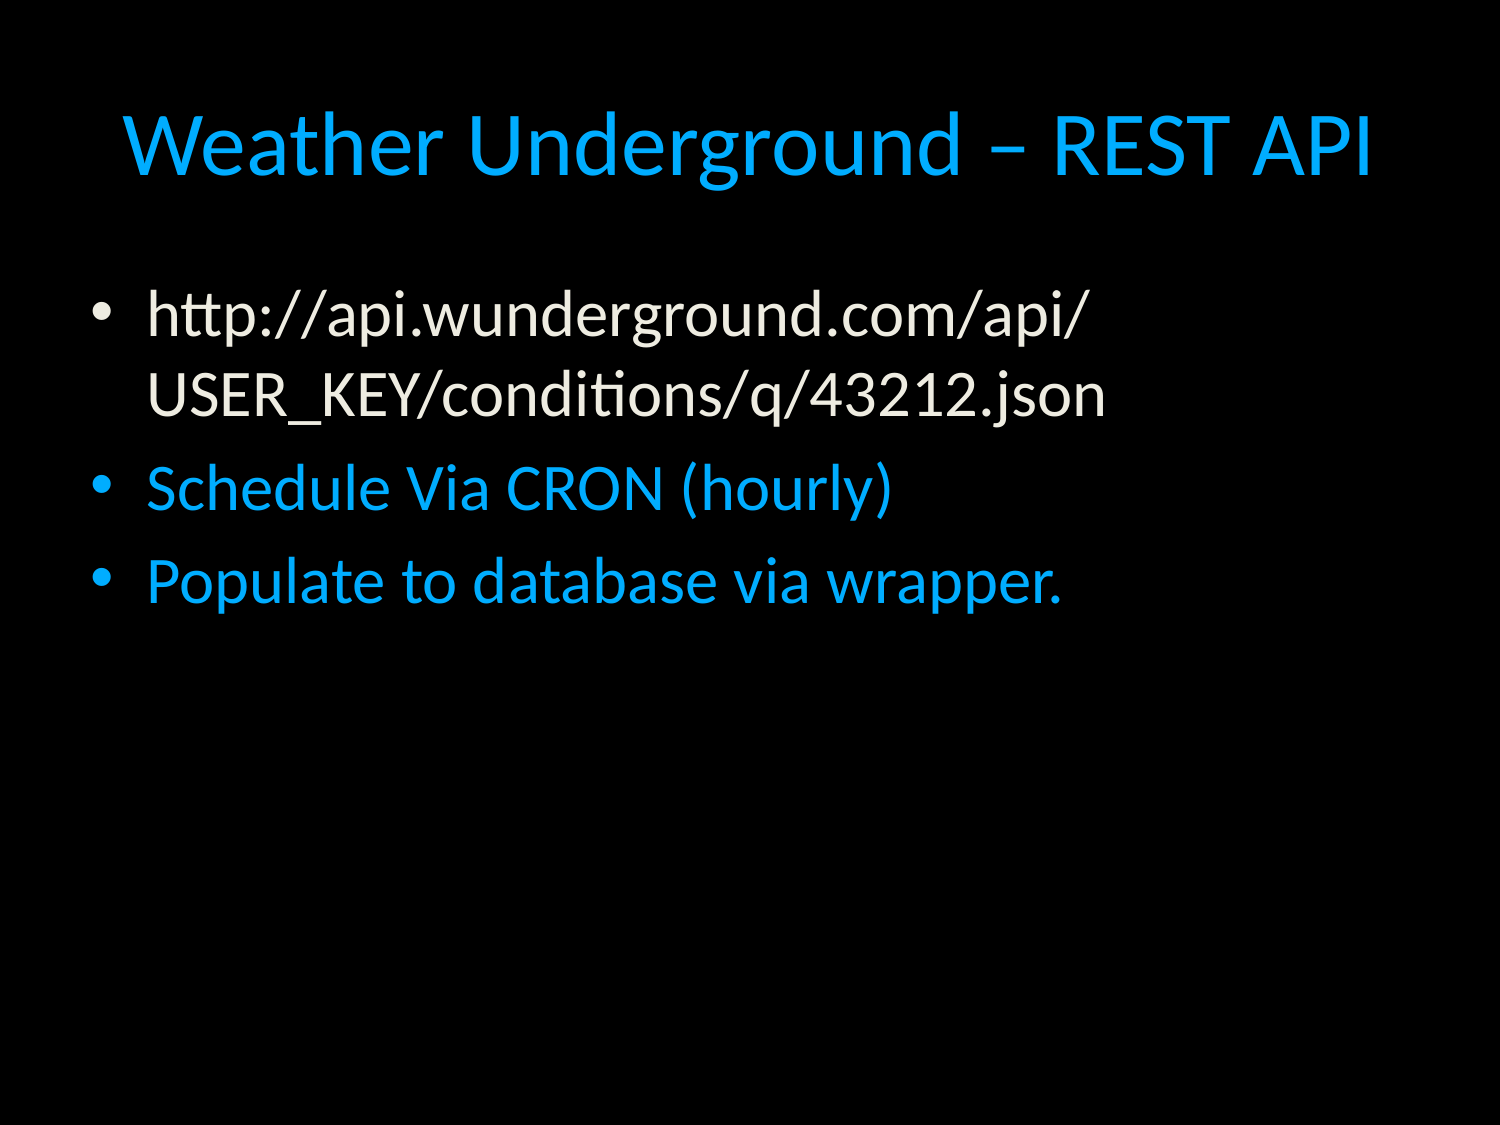

# Weather Underground – REST API
http://api.wunderground.com/api/USER_KEY/conditions/q/43212.json
Schedule Via CRON (hourly)
Populate to database via wrapper.